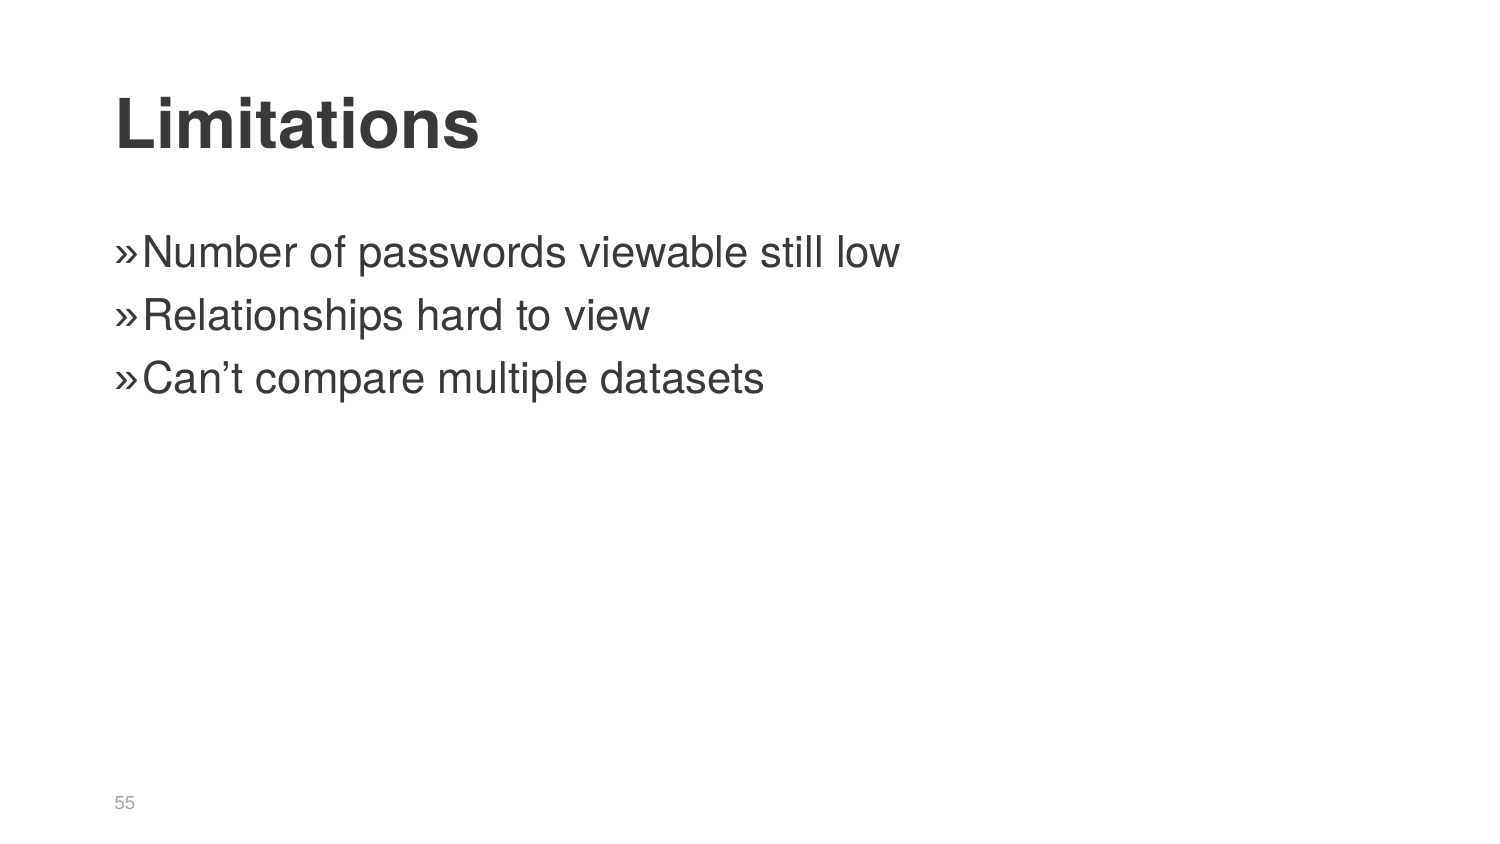

# Limitations
Number of passwords viewable still low
Relationships hard to view
Can’t compare multiple datasets
55